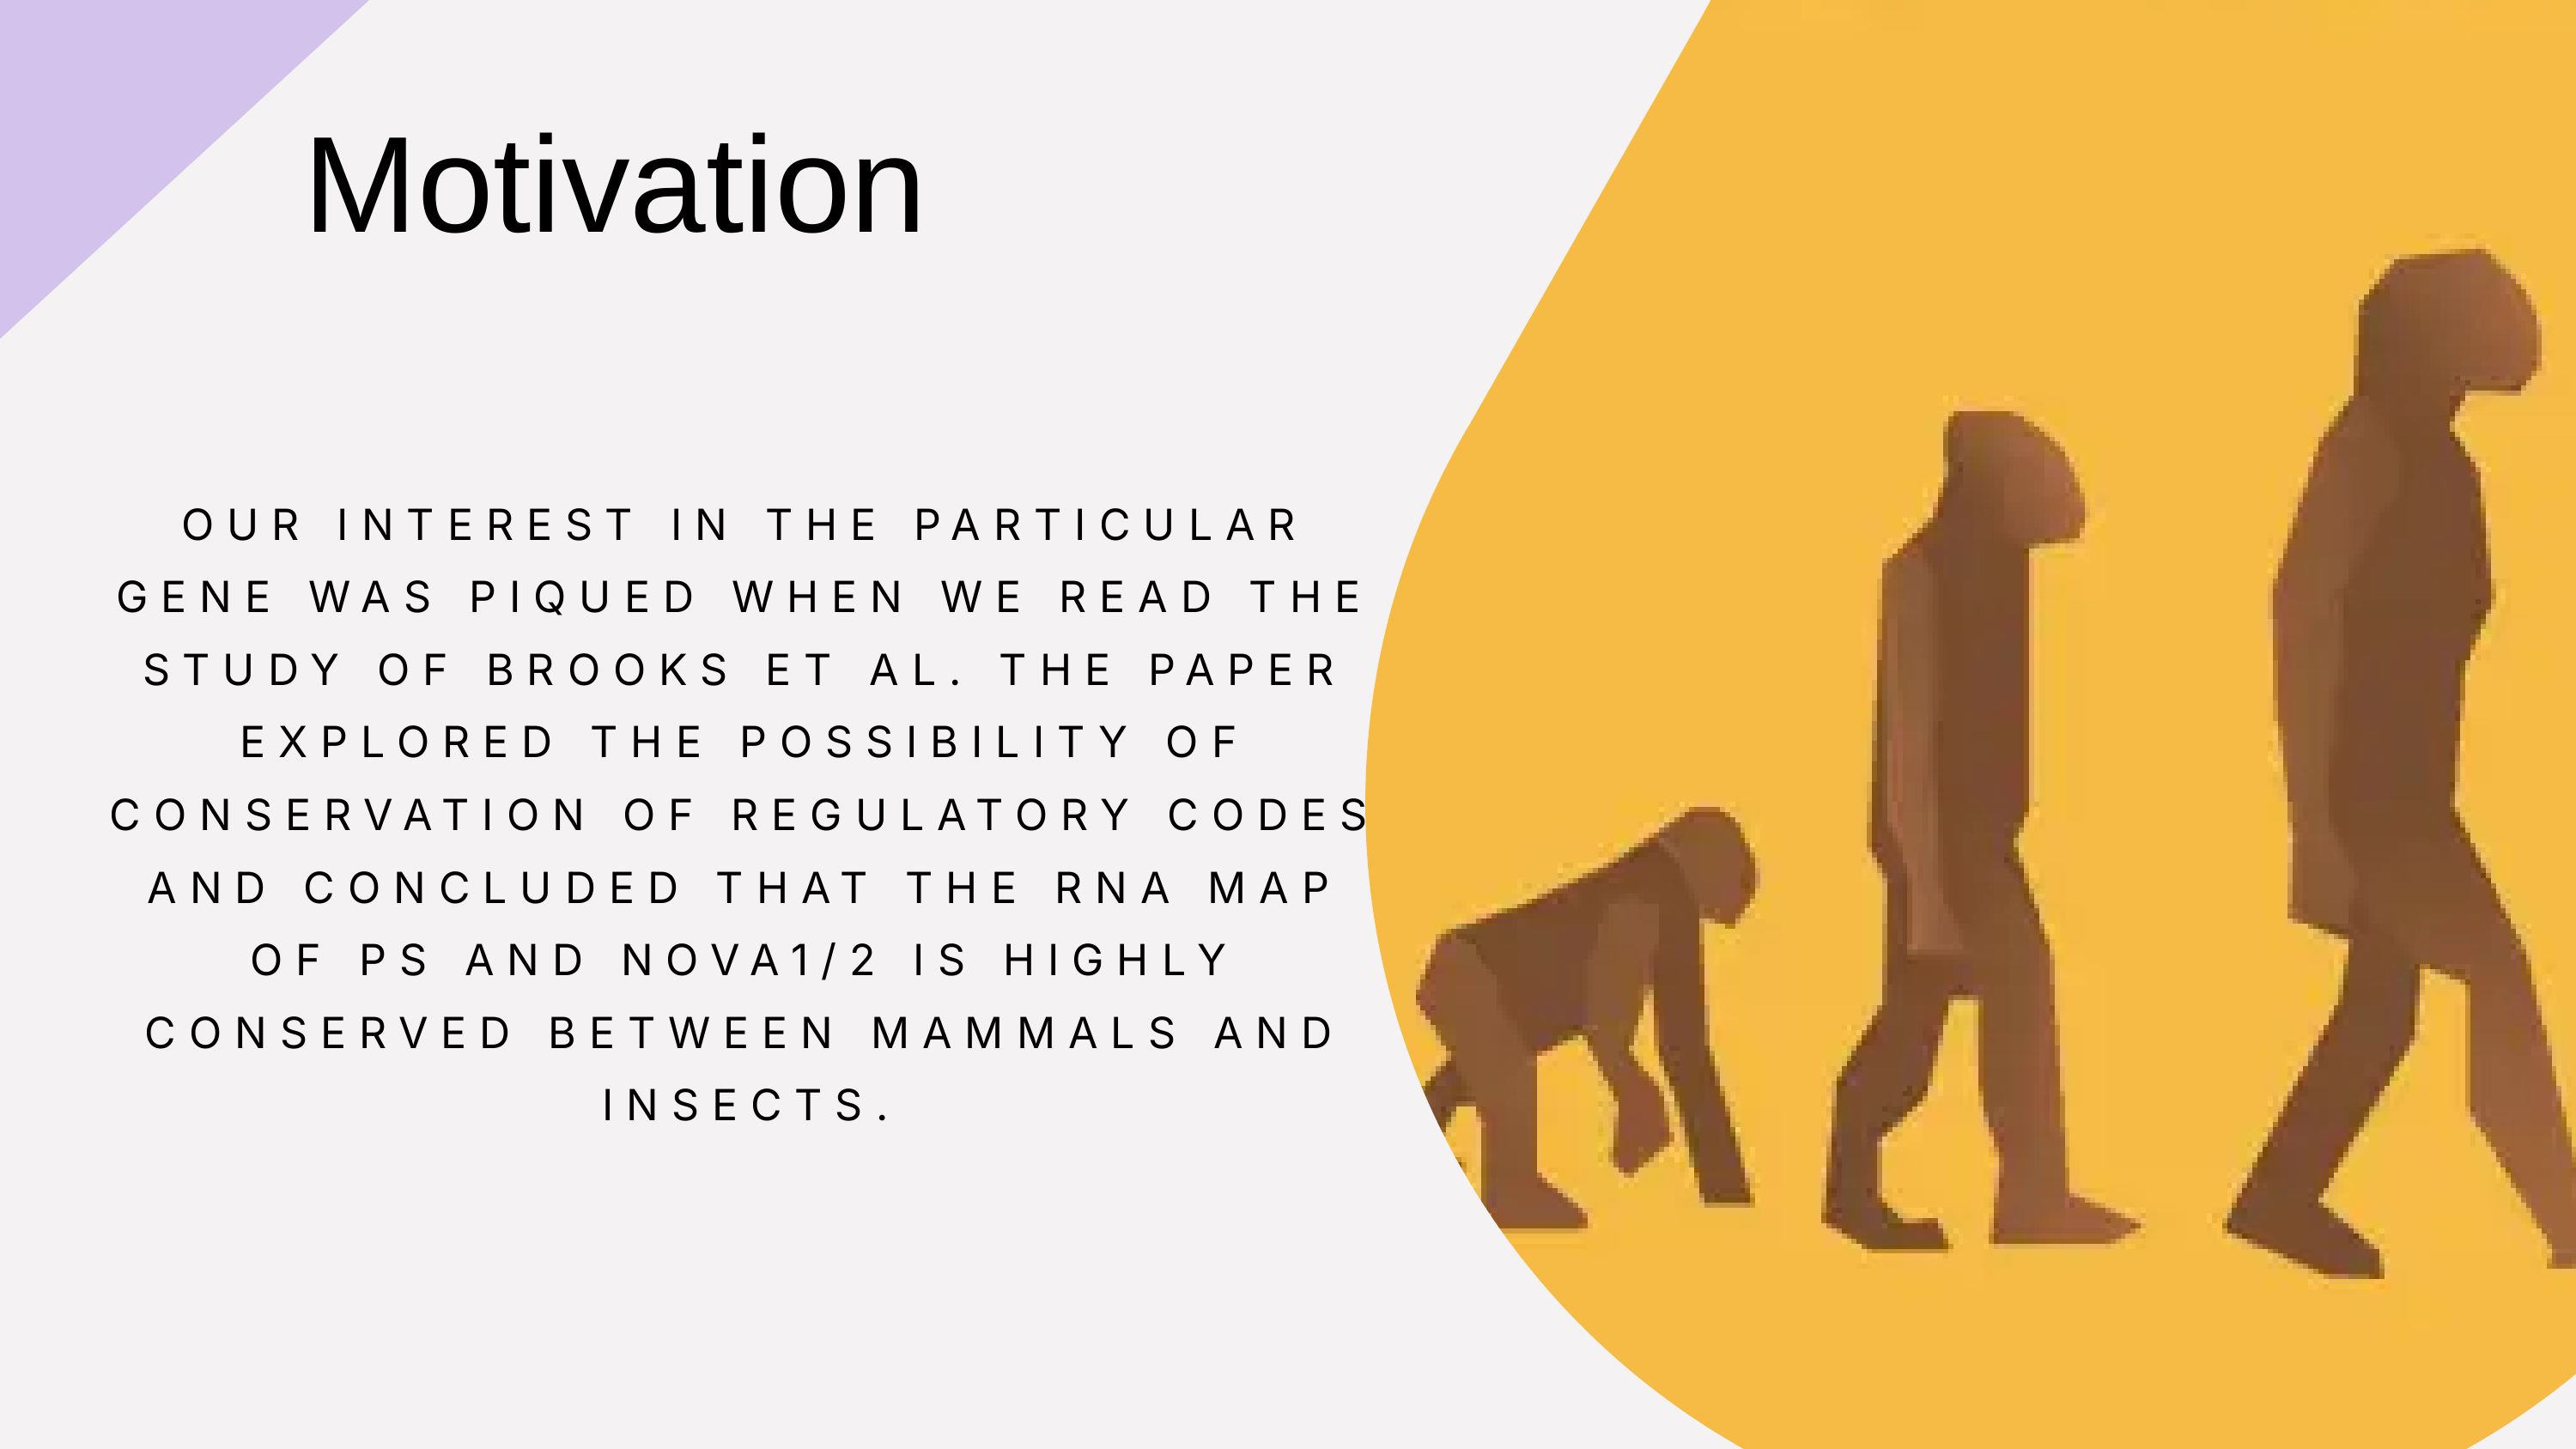

Motivation
OUR INTEREST IN THE PARTICULAR GENE WAS PIQUED WHEN WE READ THE STUDY OF BROOKS ET AL. THE PAPER EXPLORED THE POSSIBILITY OF CONSERVATION OF REGULATORY CODES AND CONCLUDED THAT THE RNA MAP OF PS AND NOVA1/2 IS HIGHLY CONSERVED BETWEEN MAMMALS AND INSECTS.